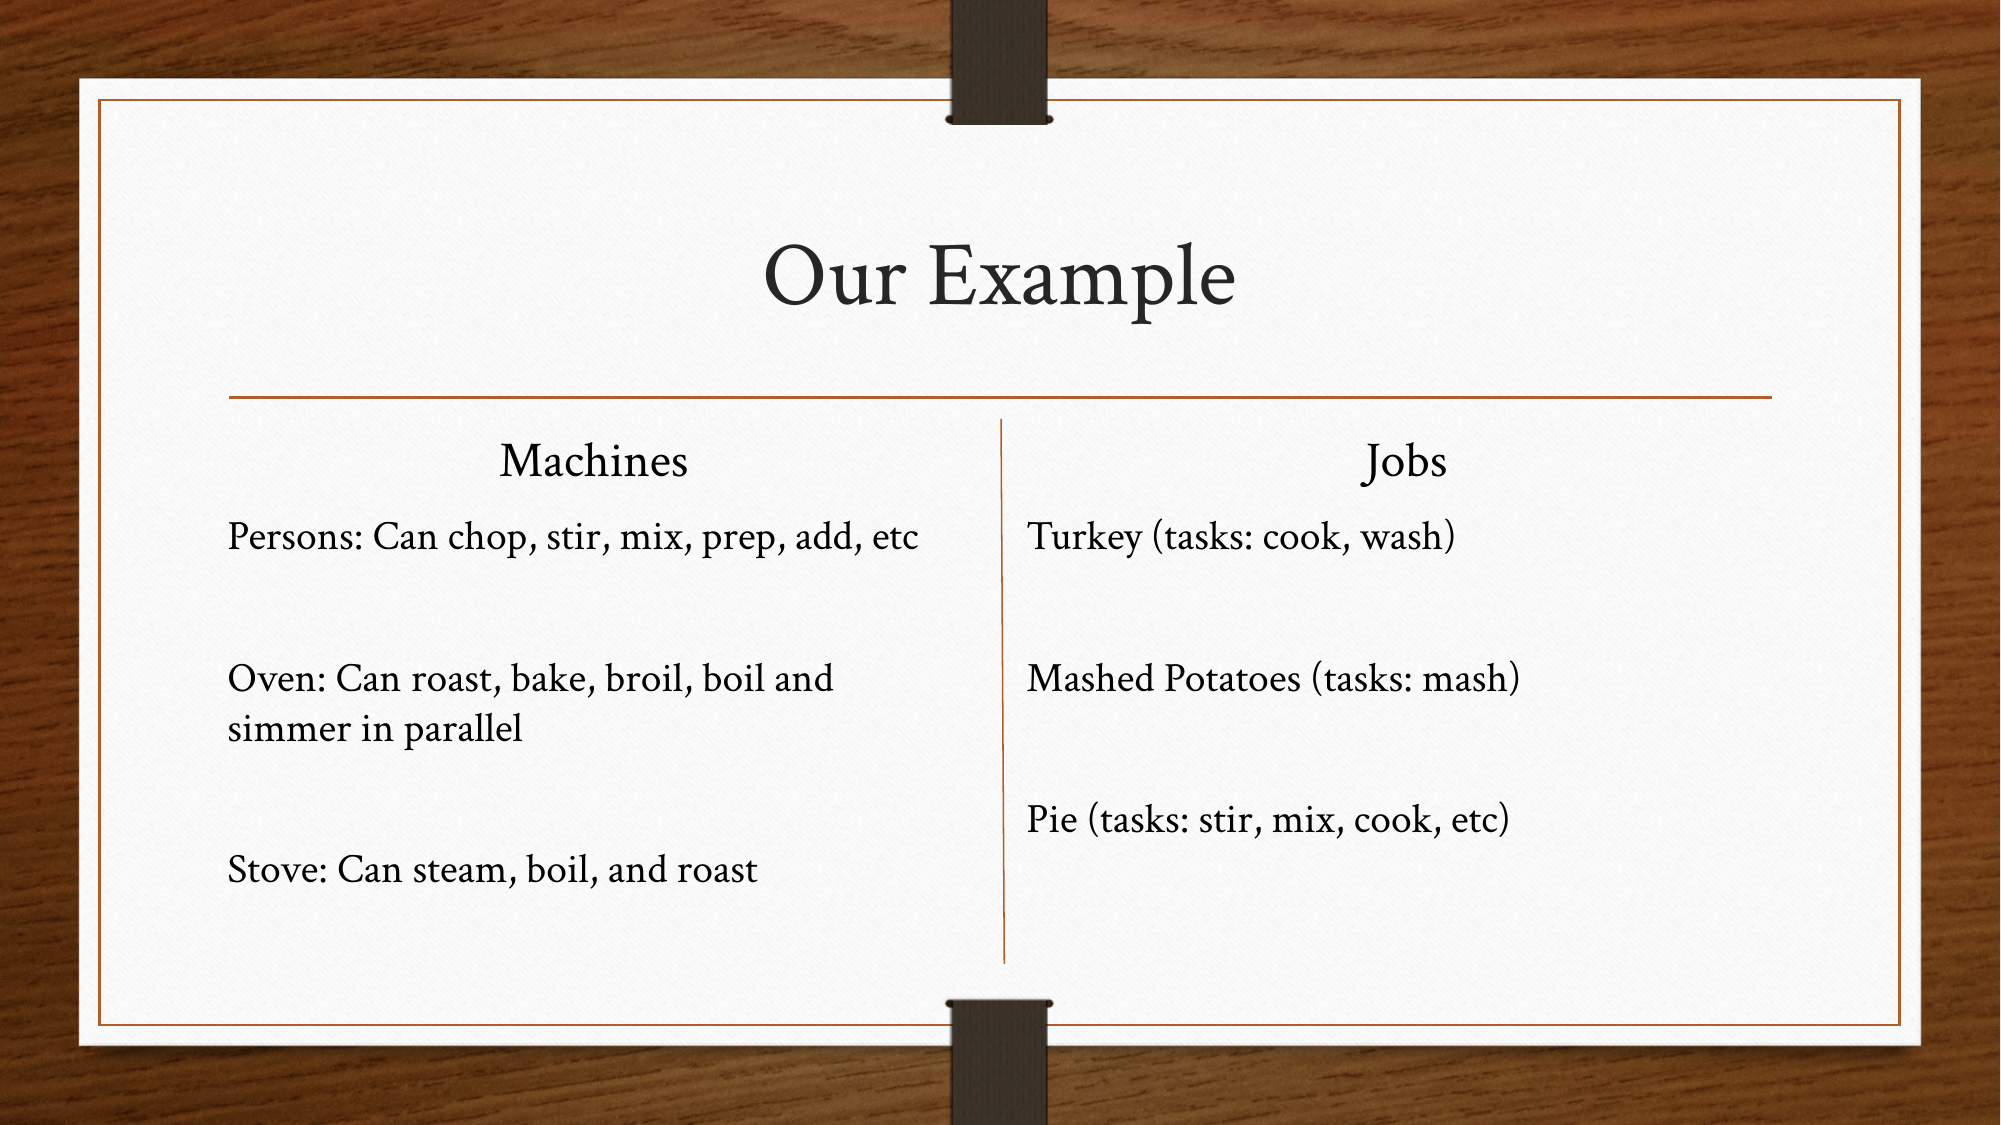

# Our Example
Machines

Turkey (tasks: cook, wash)

Mashed Potatoes (tasks: mash)

Pie (tasks: stir, mix, cook, etc)
Jobs

Persons: Can chop, stir, mix, prep, add, etc

Oven: Can roast, bake, broil, boil and simmer in parallel

Stove: Can steam, boil, and roast